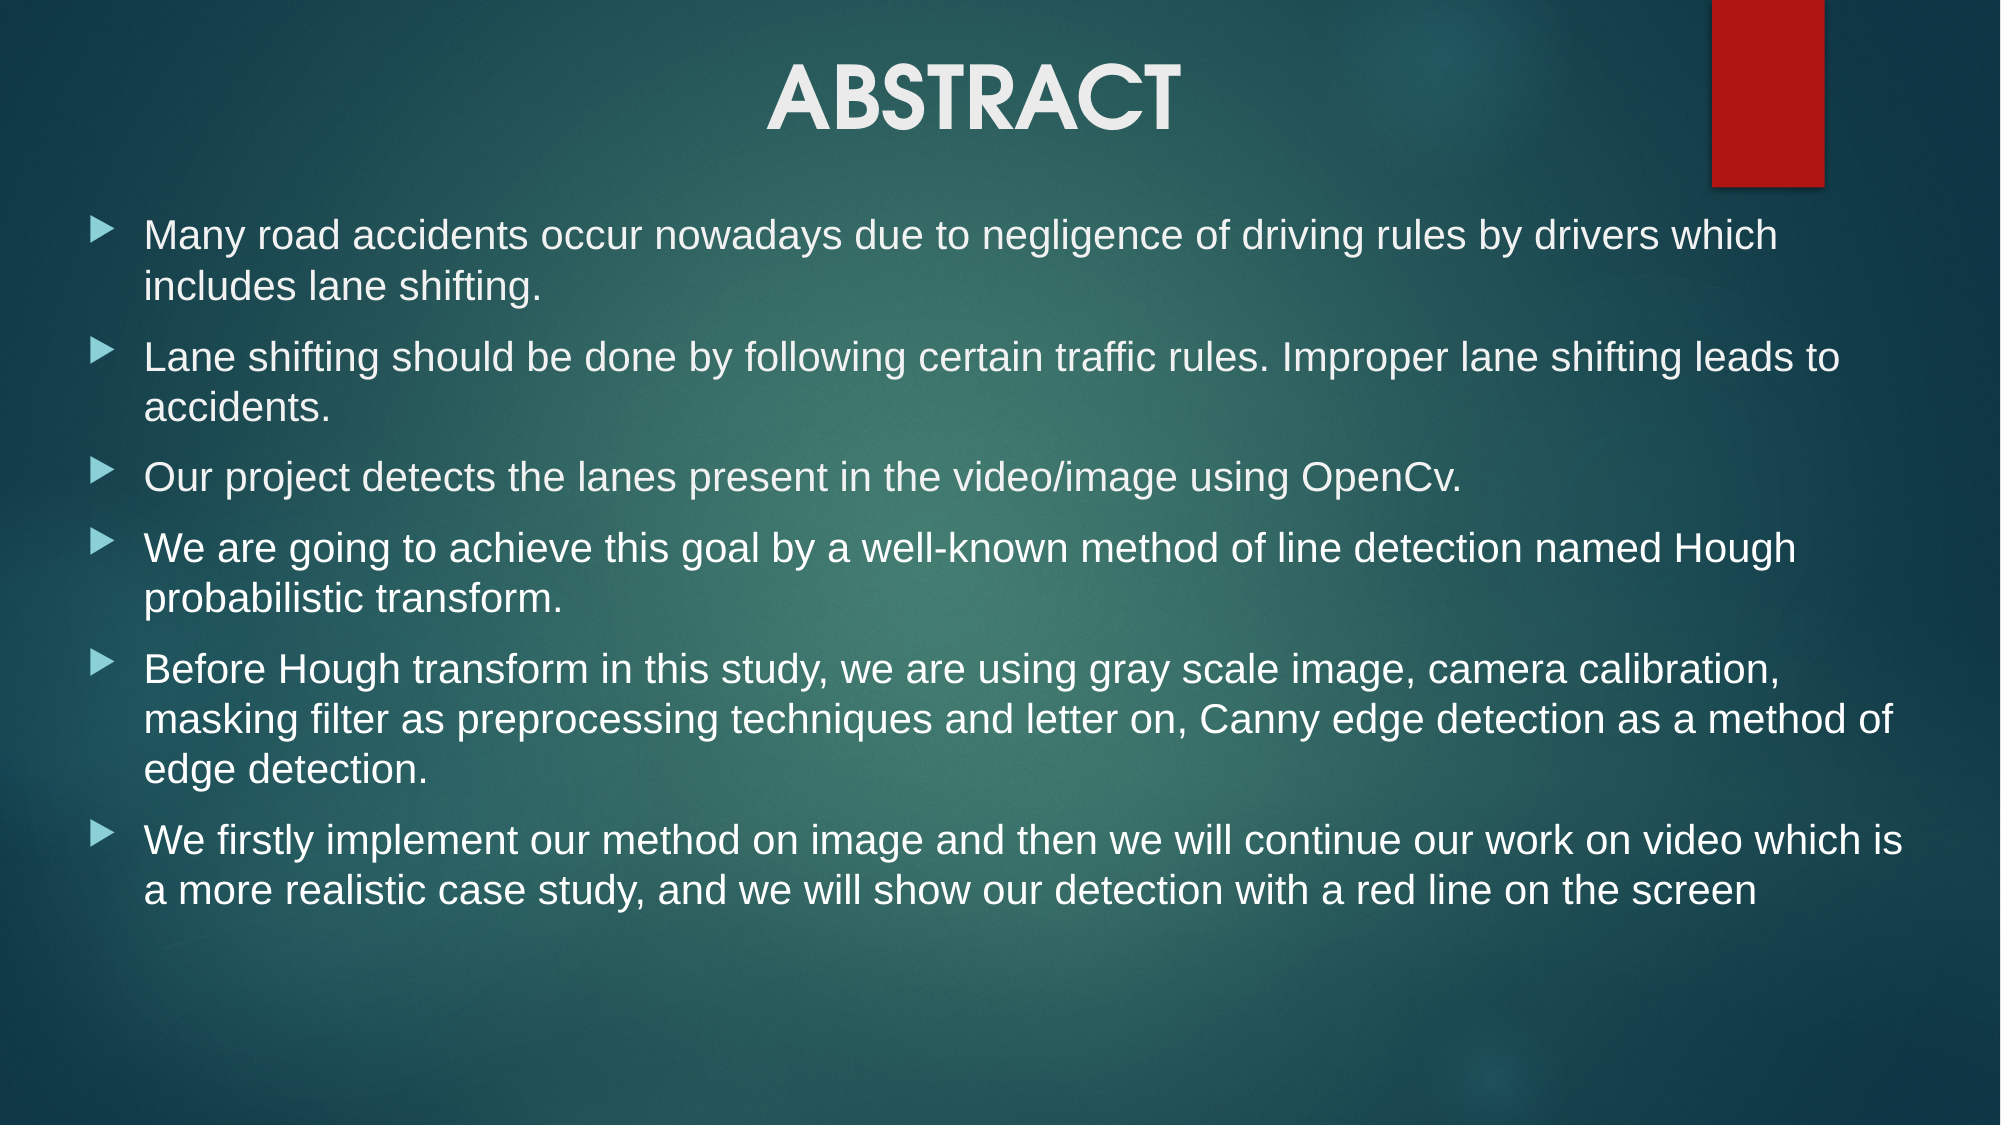

# ABSTRACT
Many road accidents occur nowadays due to negligence of driving rules by drivers which includes lane shifting.
Lane shifting should be done by following certain traffic rules. Improper lane shifting leads to accidents.
Our project detects the lanes present in the video/image using OpenCv.
We are going to achieve this goal by a well-known method of line detection named Hough probabilistic transform.
Before Hough transform in this study, we are using gray scale image, camera calibration, masking filter as preprocessing techniques and letter on, Canny edge detection as a method of edge detection.
We firstly implement our method on image and then we will continue our work on video which is a more realistic case study, and we will show our detection with a red line on the screen